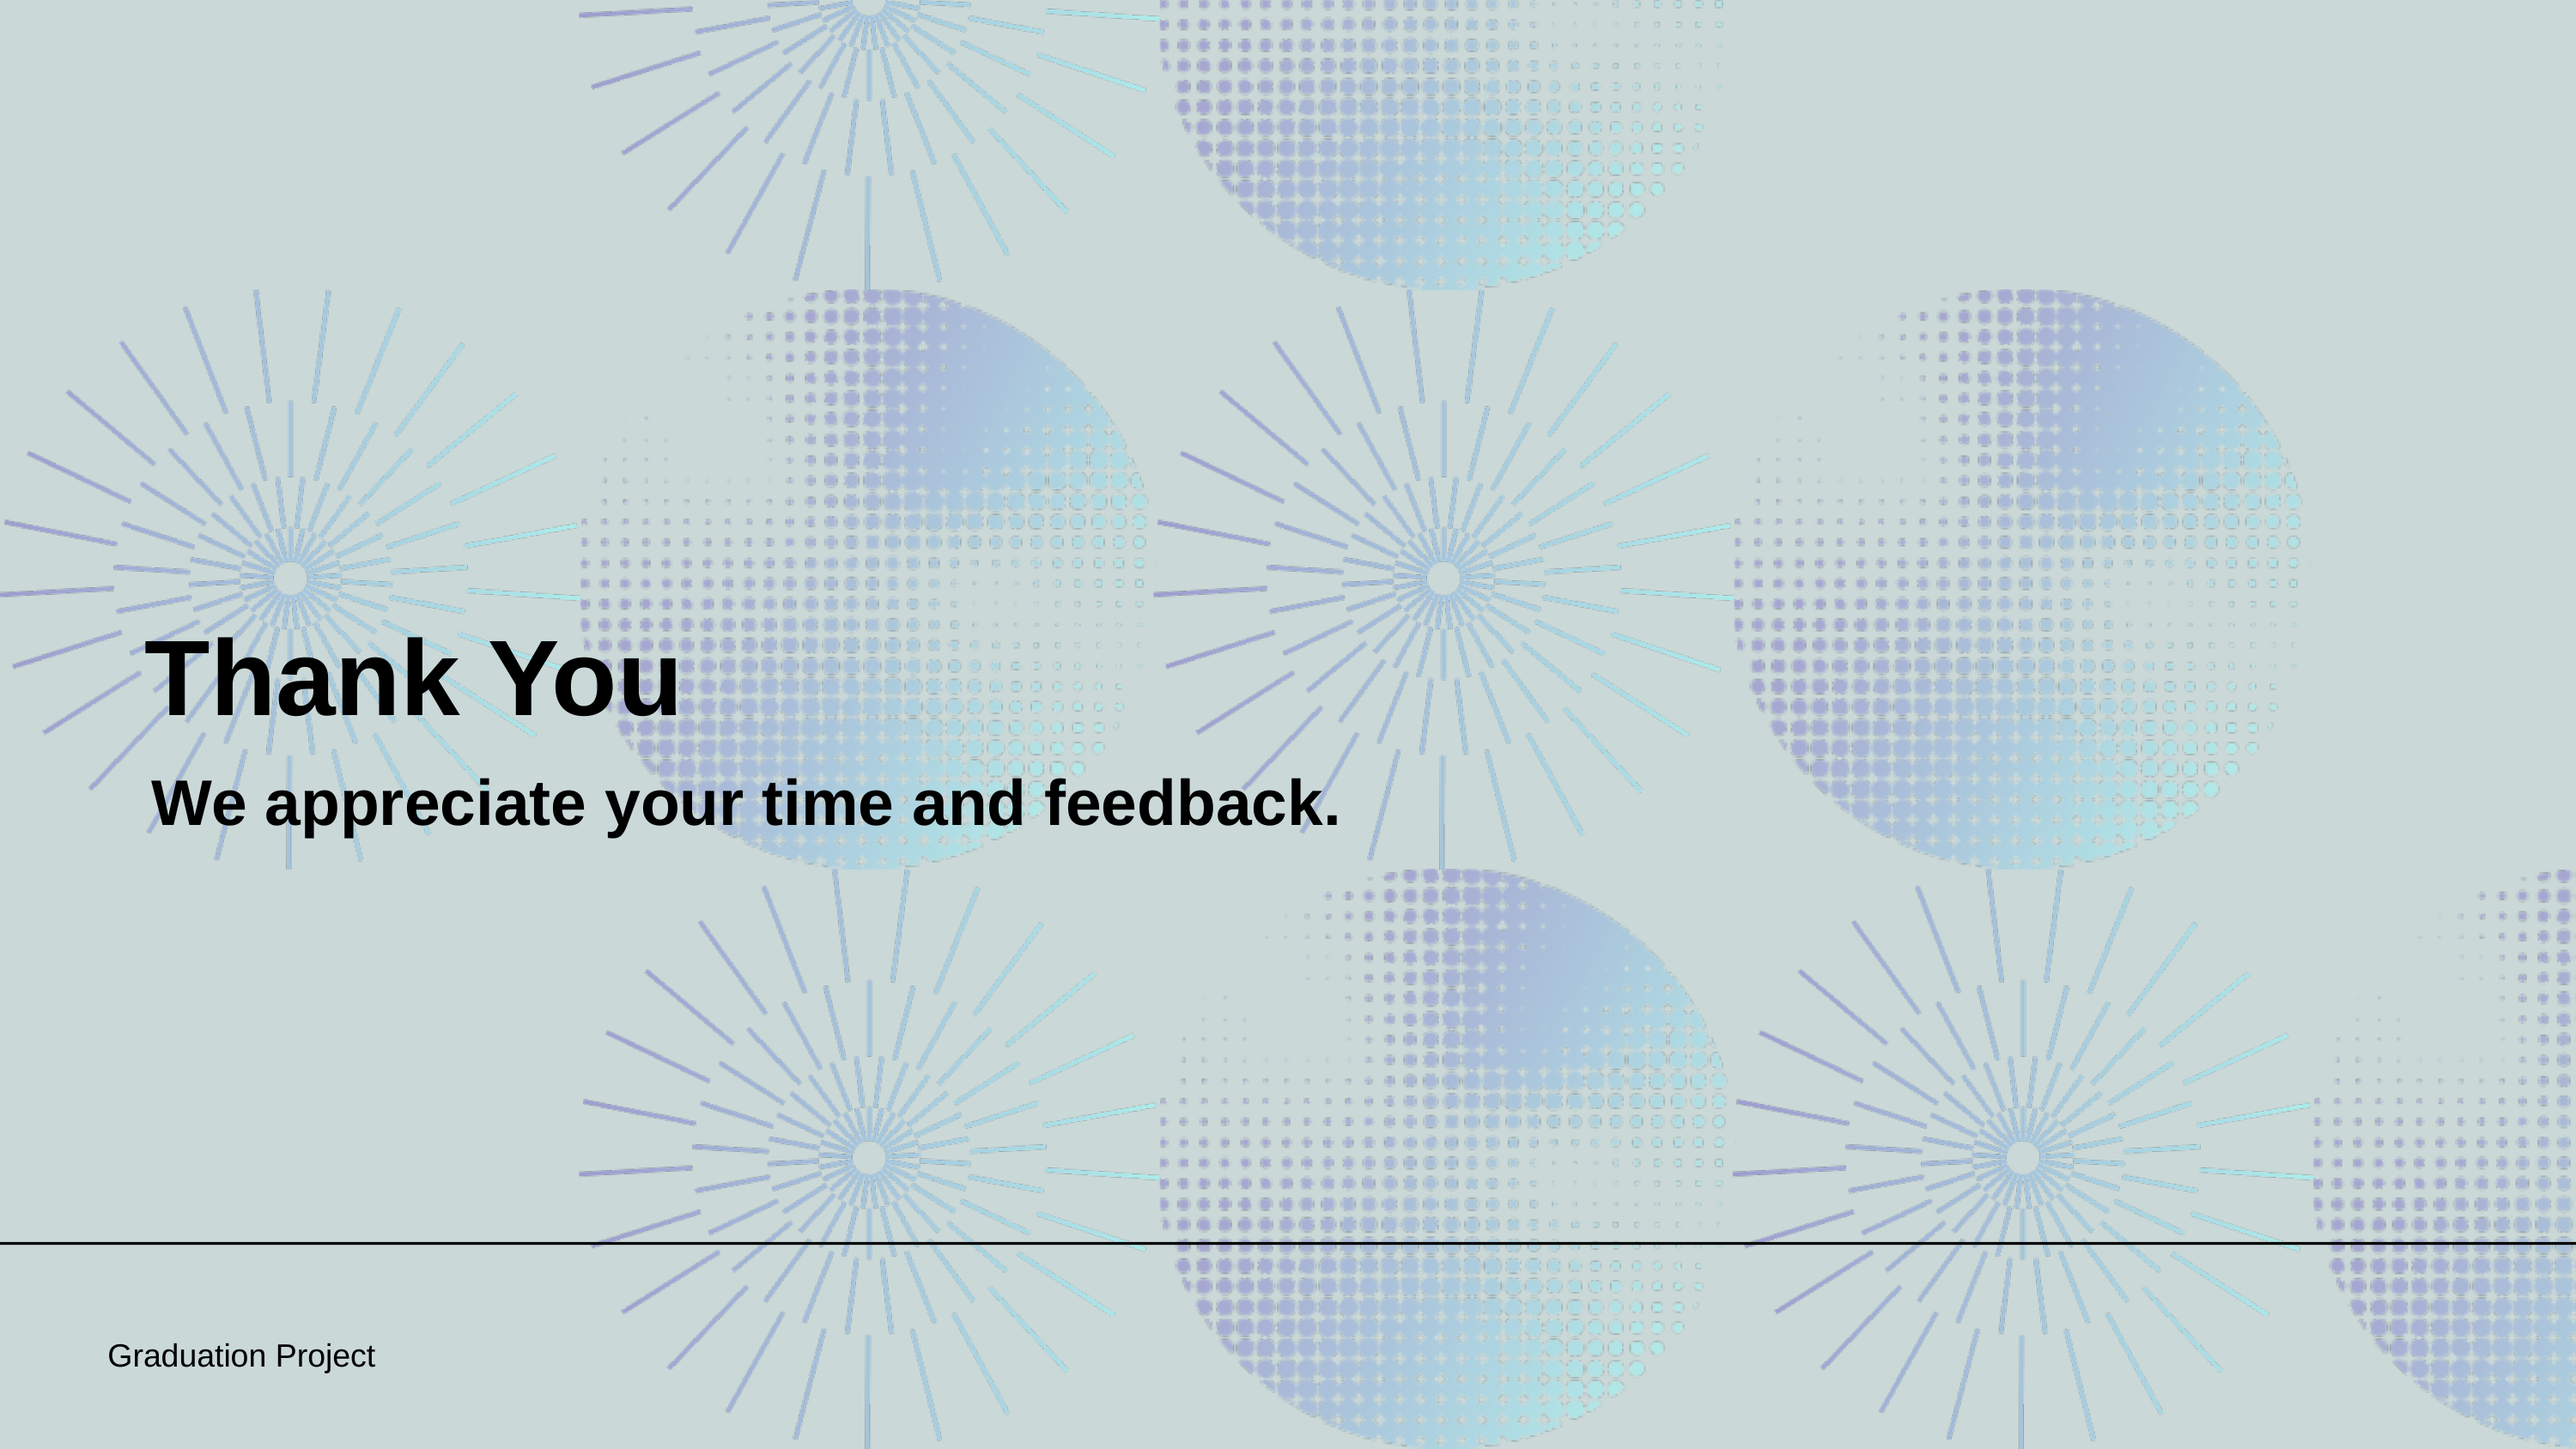

Thank You
We appreciate your time and feedback.

Graduation Project